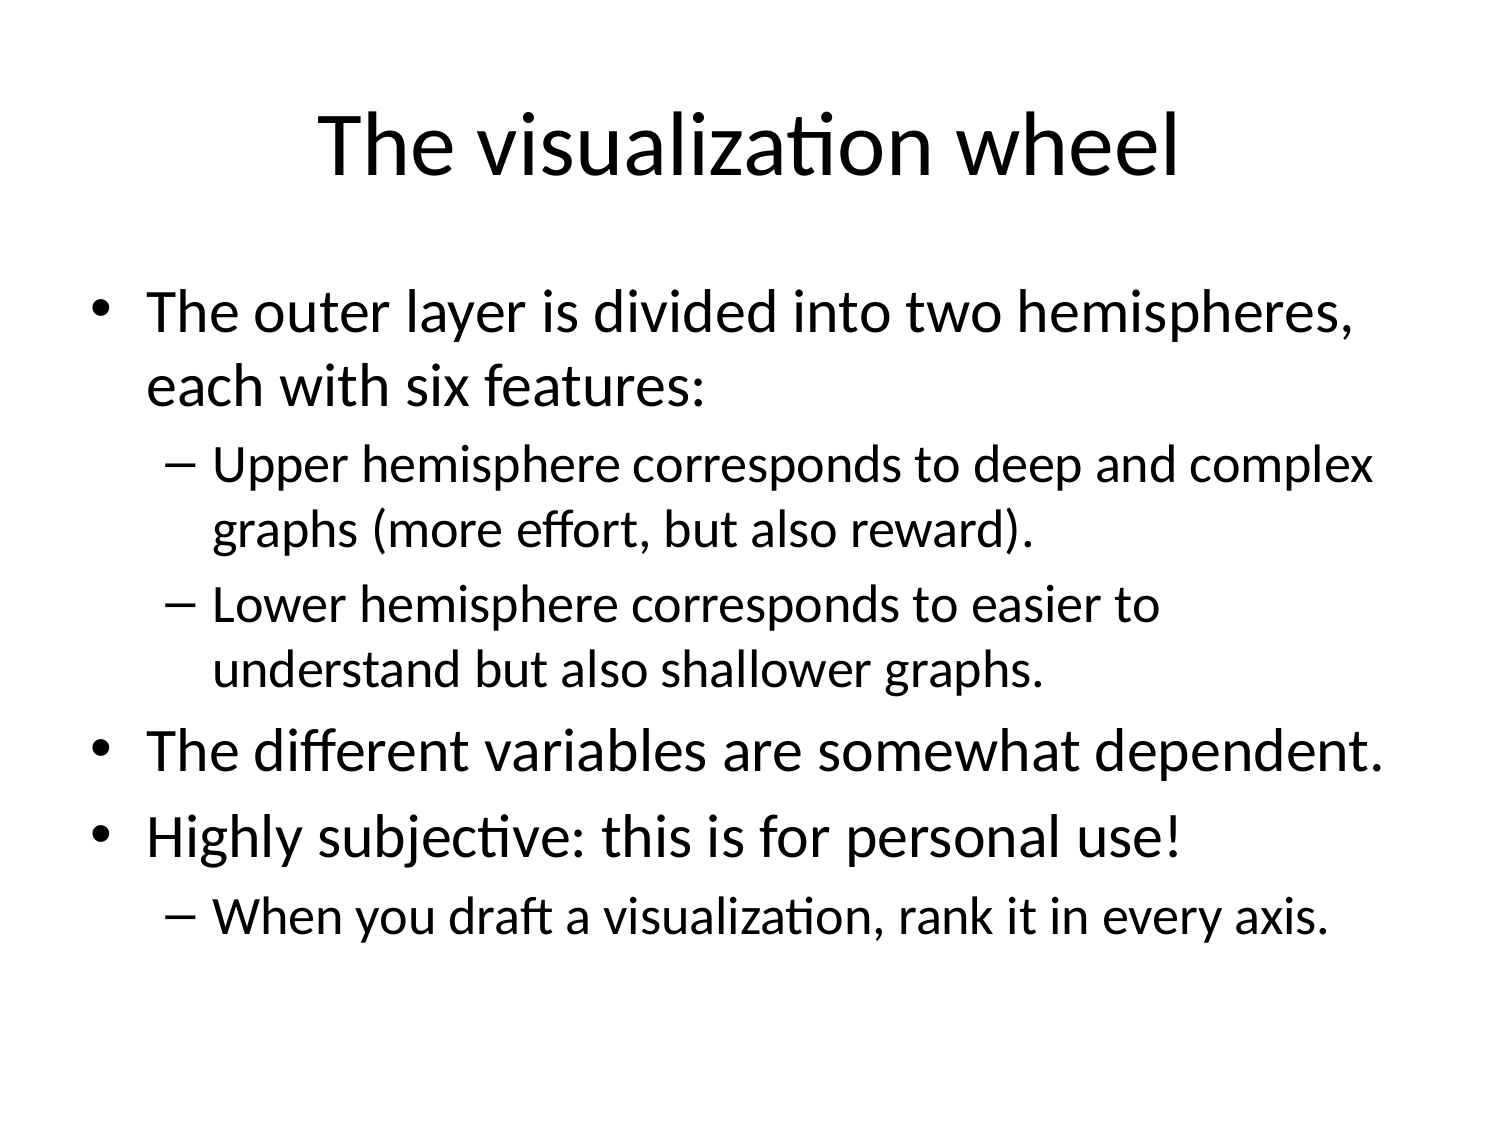

# The visualization wheel
The outer layer is divided into two hemispheres, each with six features:
Upper hemisphere corresponds to deep and complex graphs (more effort, but also reward).
Lower hemisphere corresponds to easier to understand but also shallower graphs.
The different variables are somewhat dependent.
Highly subjective: this is for personal use!
When you draft a visualization, rank it in every axis.